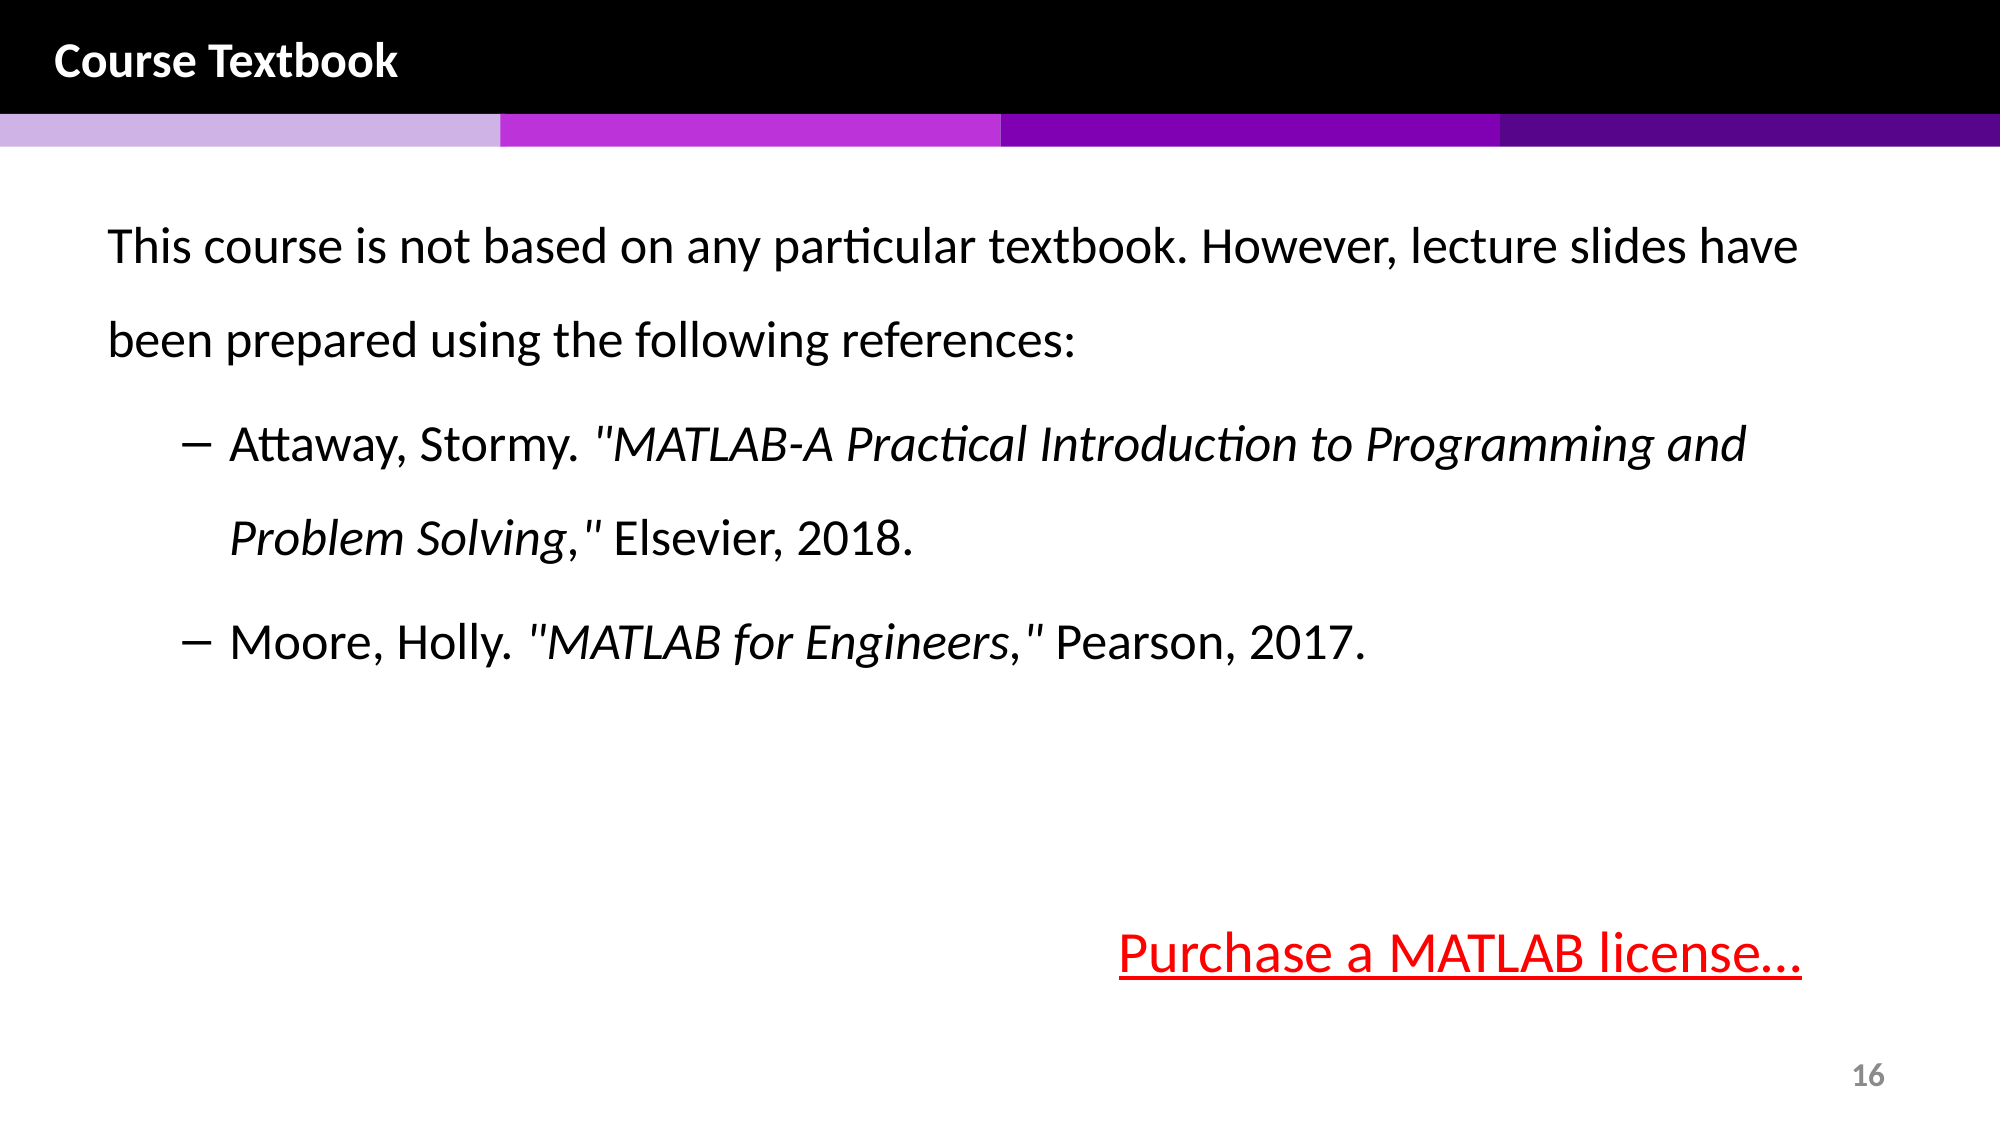

Course Textbook
This course is not based on any particular textbook. However, lecture slides have been prepared using the following references:
Attaway, Stormy. "MATLAB-A Practical Introduction to Programming and Problem Solving," Elsevier, 2018.
Moore, Holly. "MATLAB for Engineers," Pearson, 2017.
Purchase a MATLAB license…